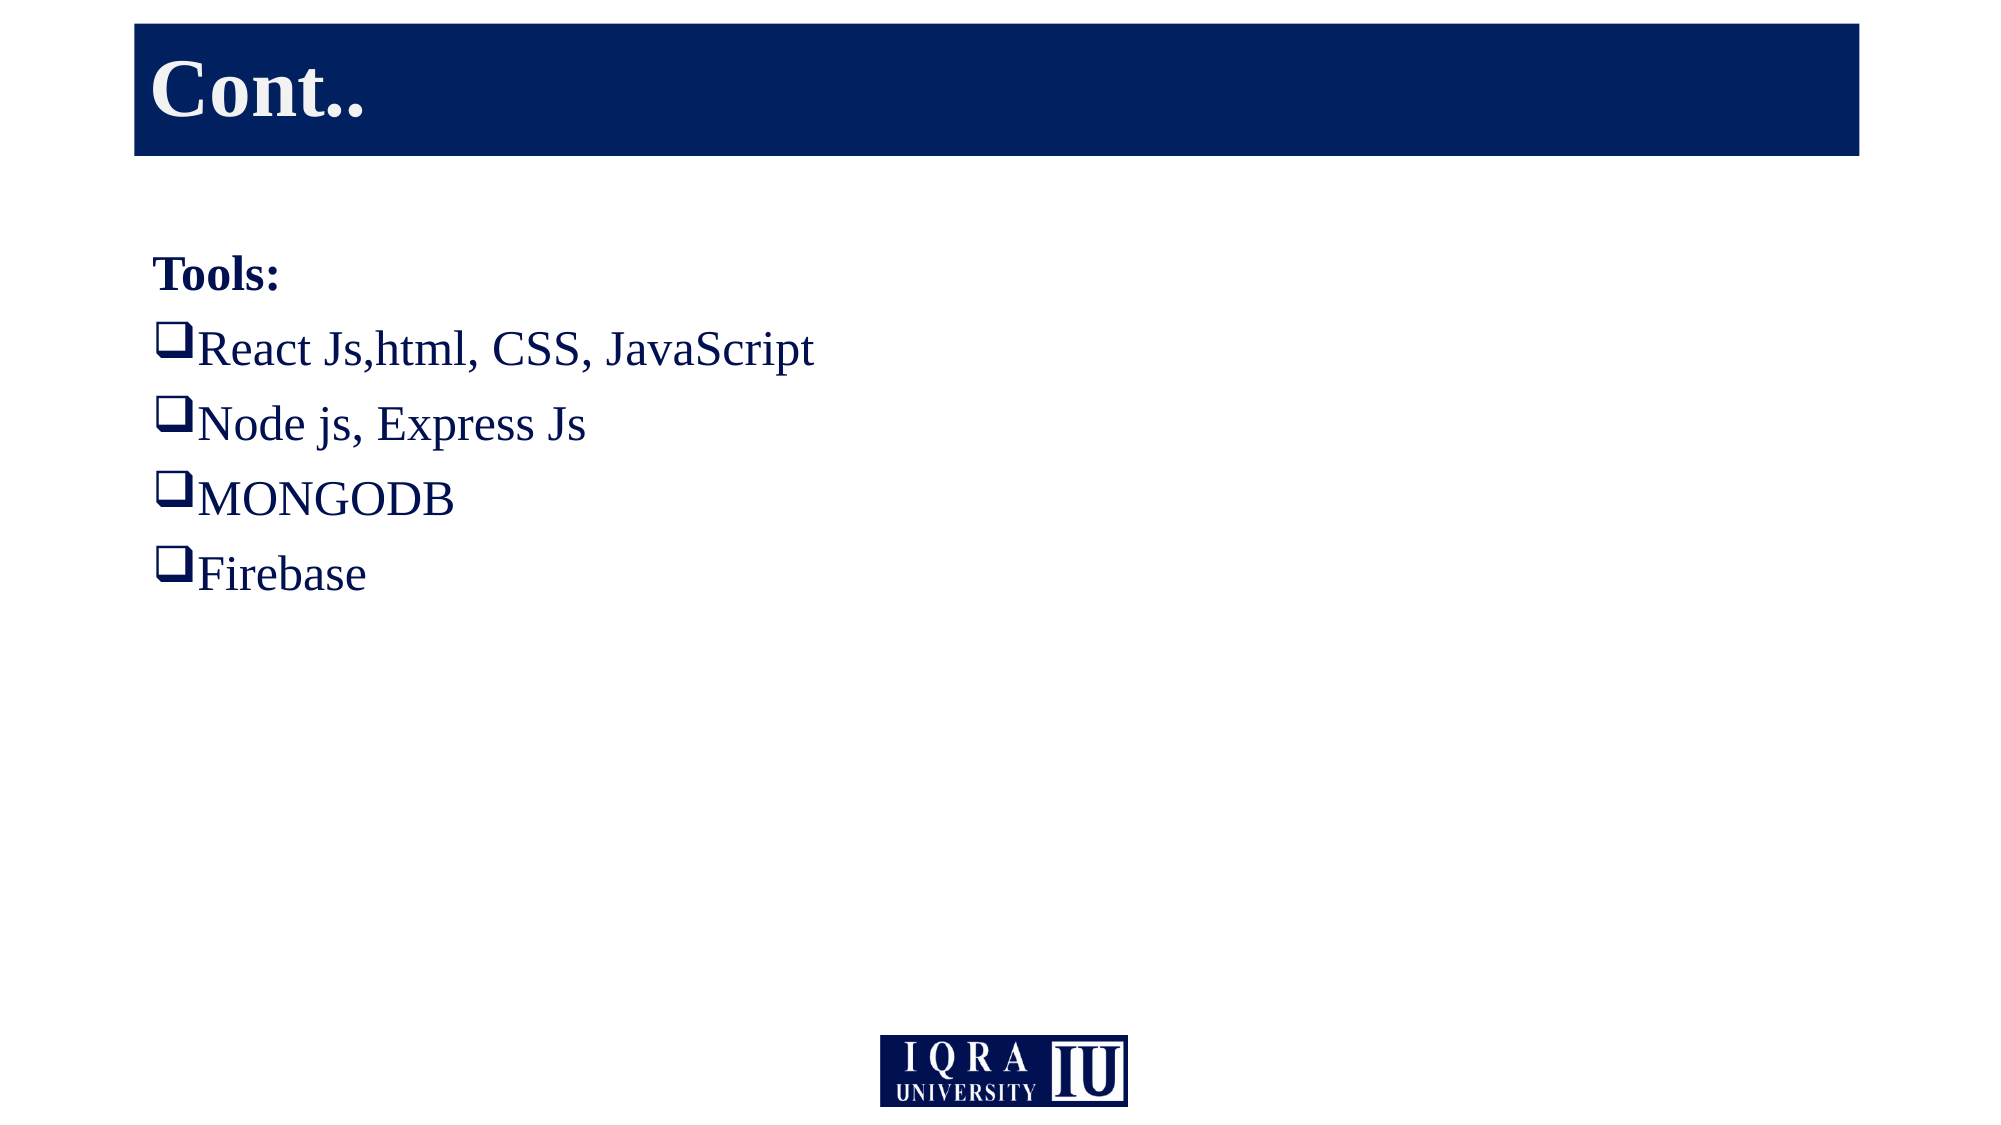

# Cont..

Tools:
React Js,html, CSS, JavaScript
Node js, Express Js
MONGODB
Firebase

8